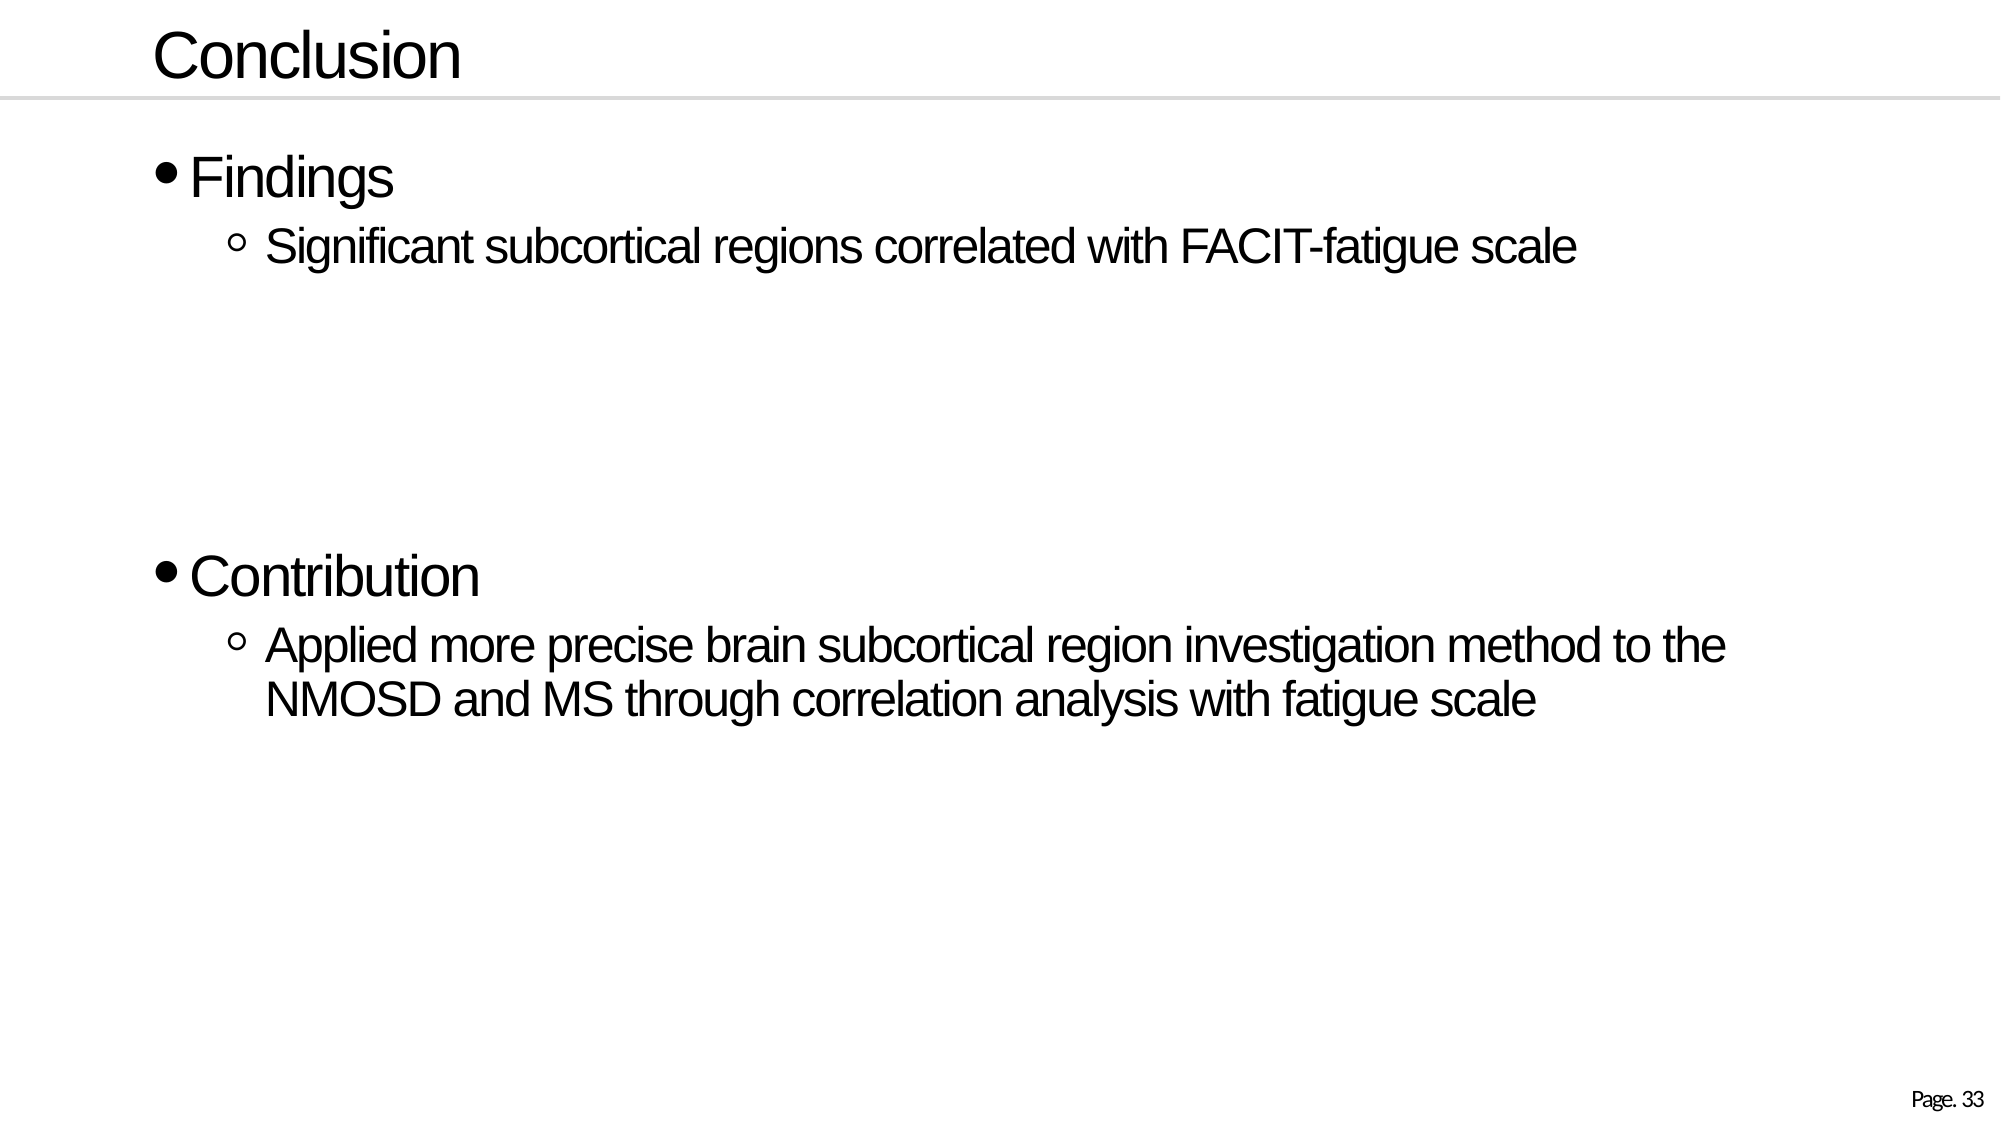

# Conclusion
Findings
Significant subcortical regions correlated with FACIT-fatigue scale

Contribution
Applied more precise brain subcortical region investigation method to the NMOSD and MS through correlation analysis with fatigue scale